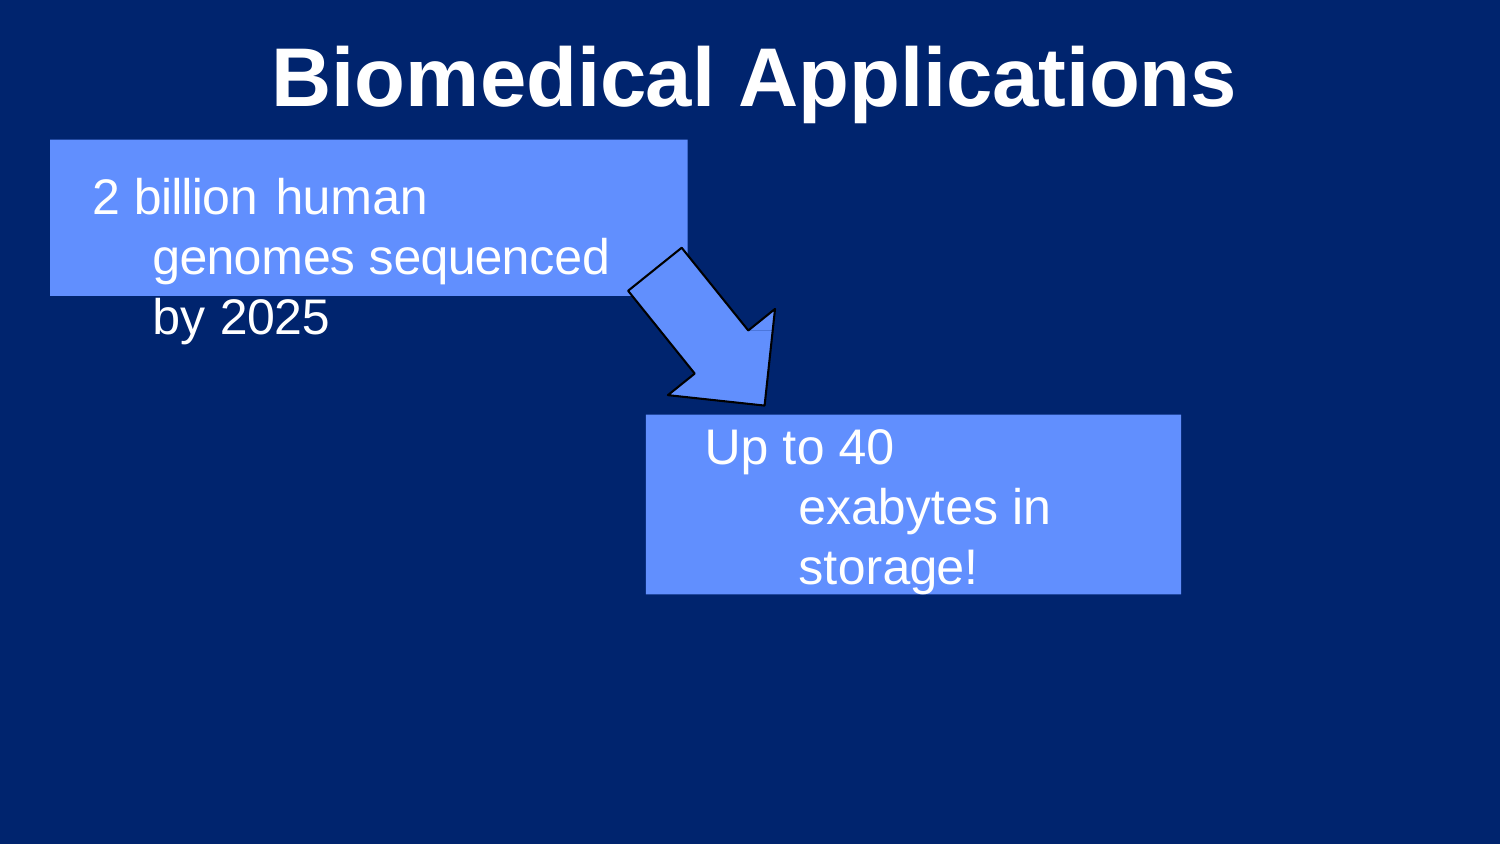

# Biomedical Applications

2 billion human genomes sequenced by 2025

Up to 40 exabytes in storage!